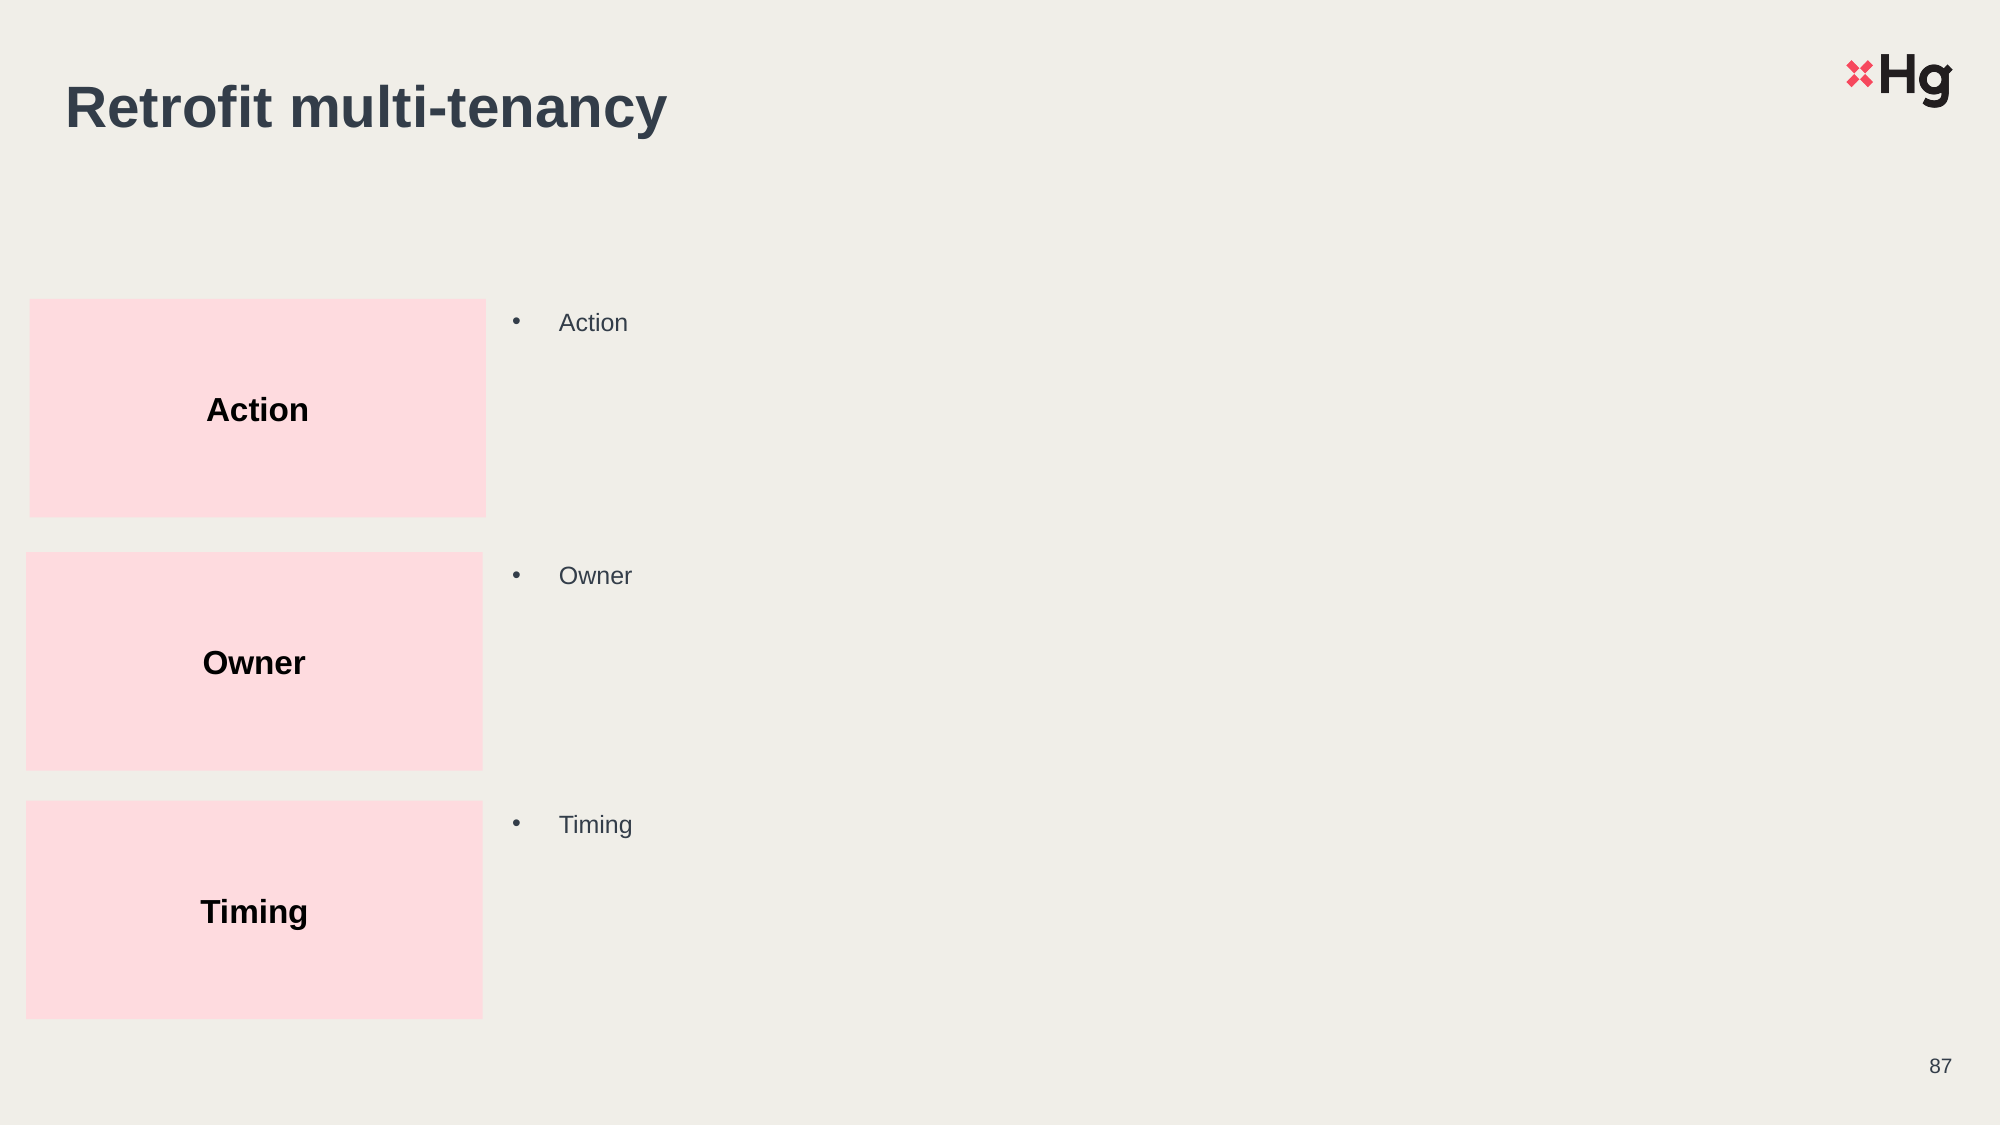

# Retrofit multi-tenancy
Action
Action
Owner
Owner
Timing
Timing